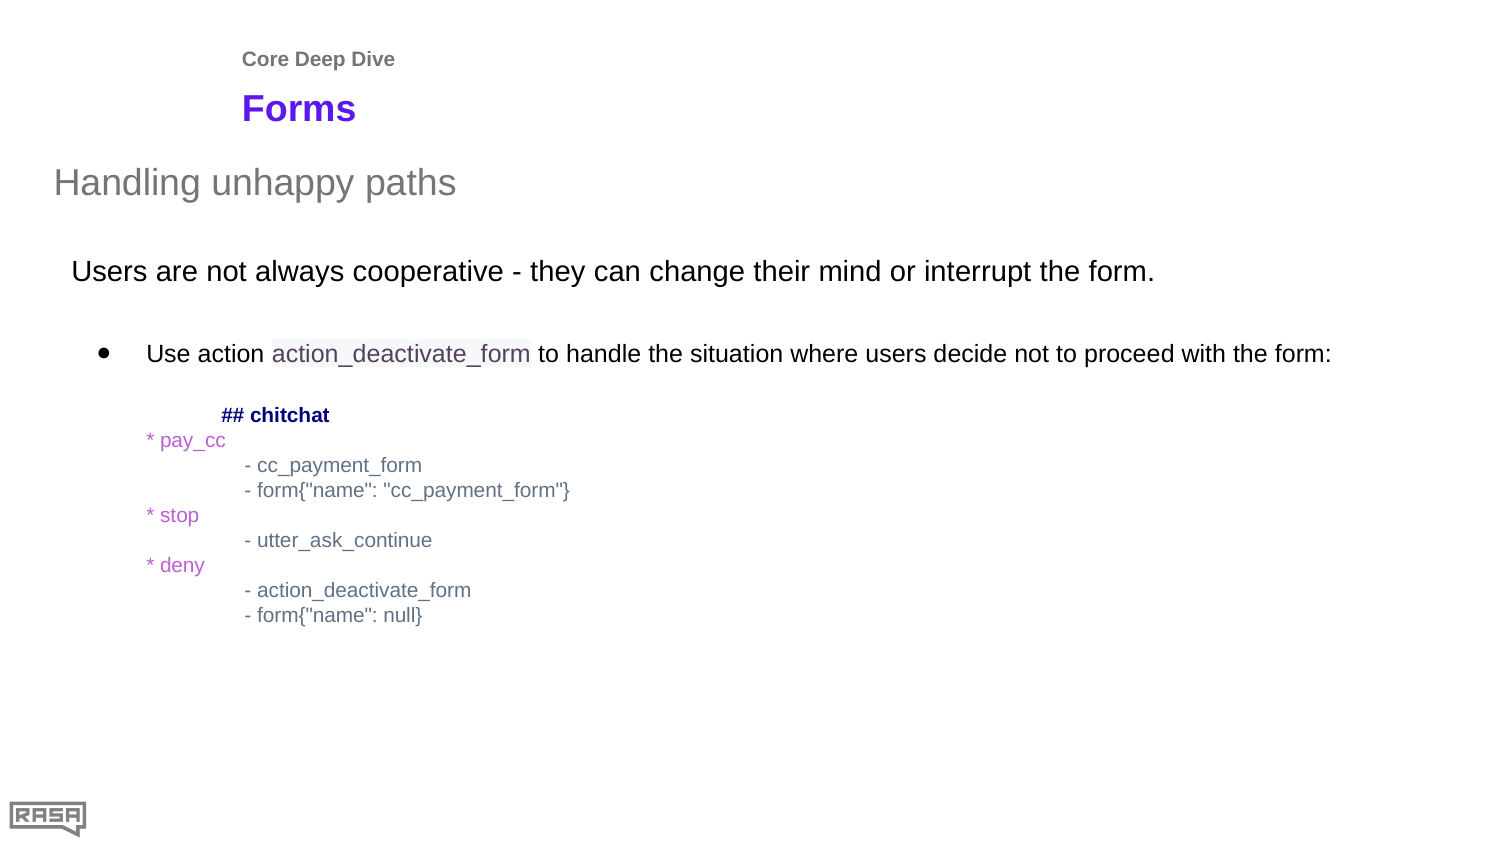

Core Deep Dive
# Forms
Handling unhappy paths
Users are not always cooperative - they can change their mind or interrupt the form.

Use action action_deactivate_form to handle the situation where users decide not to proceed with the form:

	## chitchat
* pay_cc
    	    - cc_payment_form
    	    - form{"name": "cc_payment_form"}
* stop
    	    - utter_ask_continue
* deny
   	    - action_deactivate_form
   	    - form{"name": null}